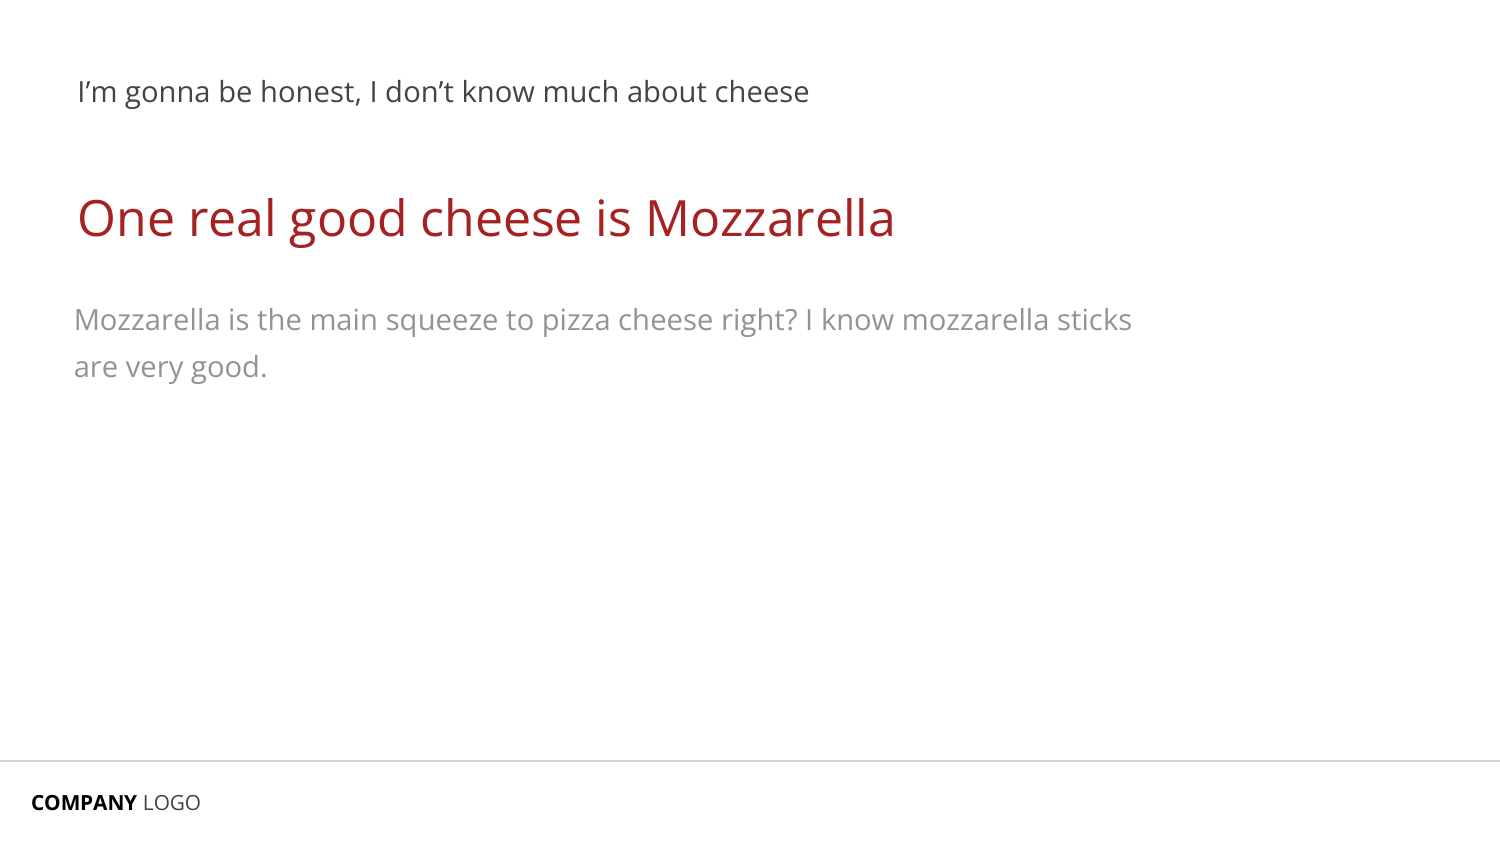

I’m gonna be honest, I don’t know much about cheese

# One real good cheese is Mozzarella
Mozzarella is the main squeeze to pizza cheese right? I know mozzarella sticks are very good.